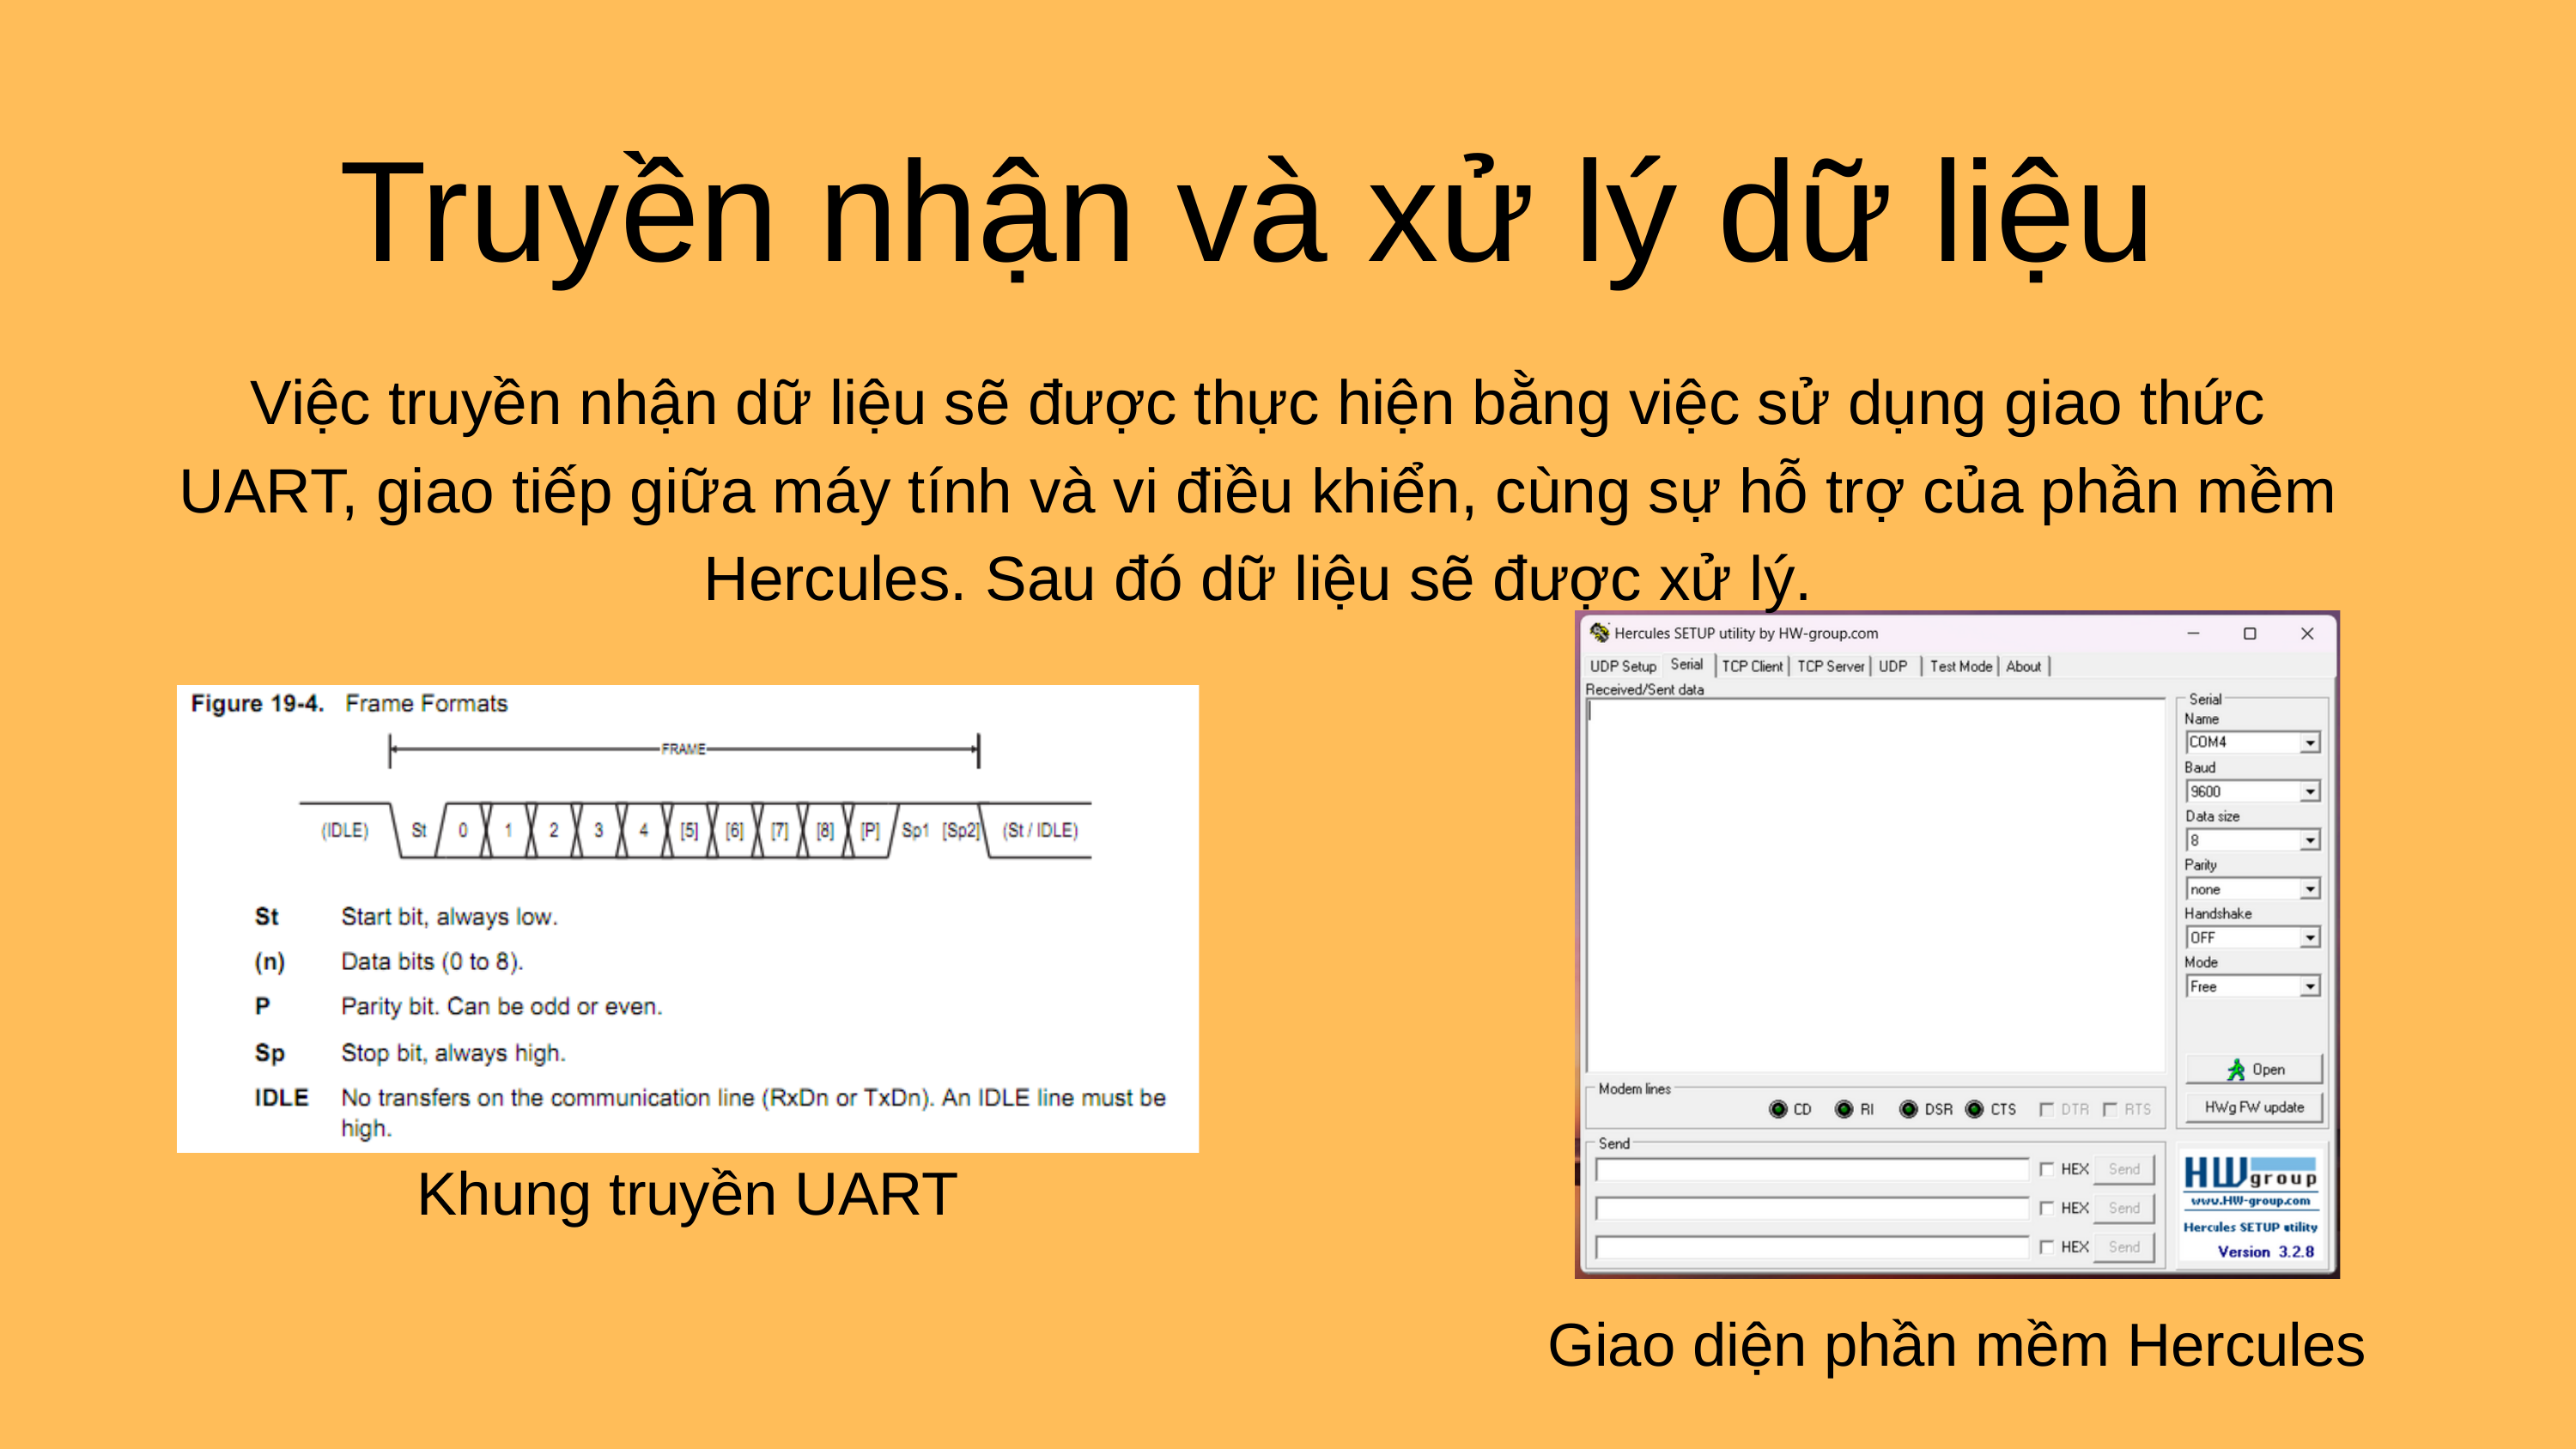

Truyền nhận và xử lý dữ liệu
Việc truyền nhận dữ liệu sẽ được thực hiện bằng việc sử dụng giao thức UART, giao tiếp giữa máy tính và vi điều khiển, cùng sự hỗ trợ của phần mềm Hercules. Sau đó dữ liệu sẽ được xử lý.

Khung truyền UART
Giao diện phần mềm Hercules